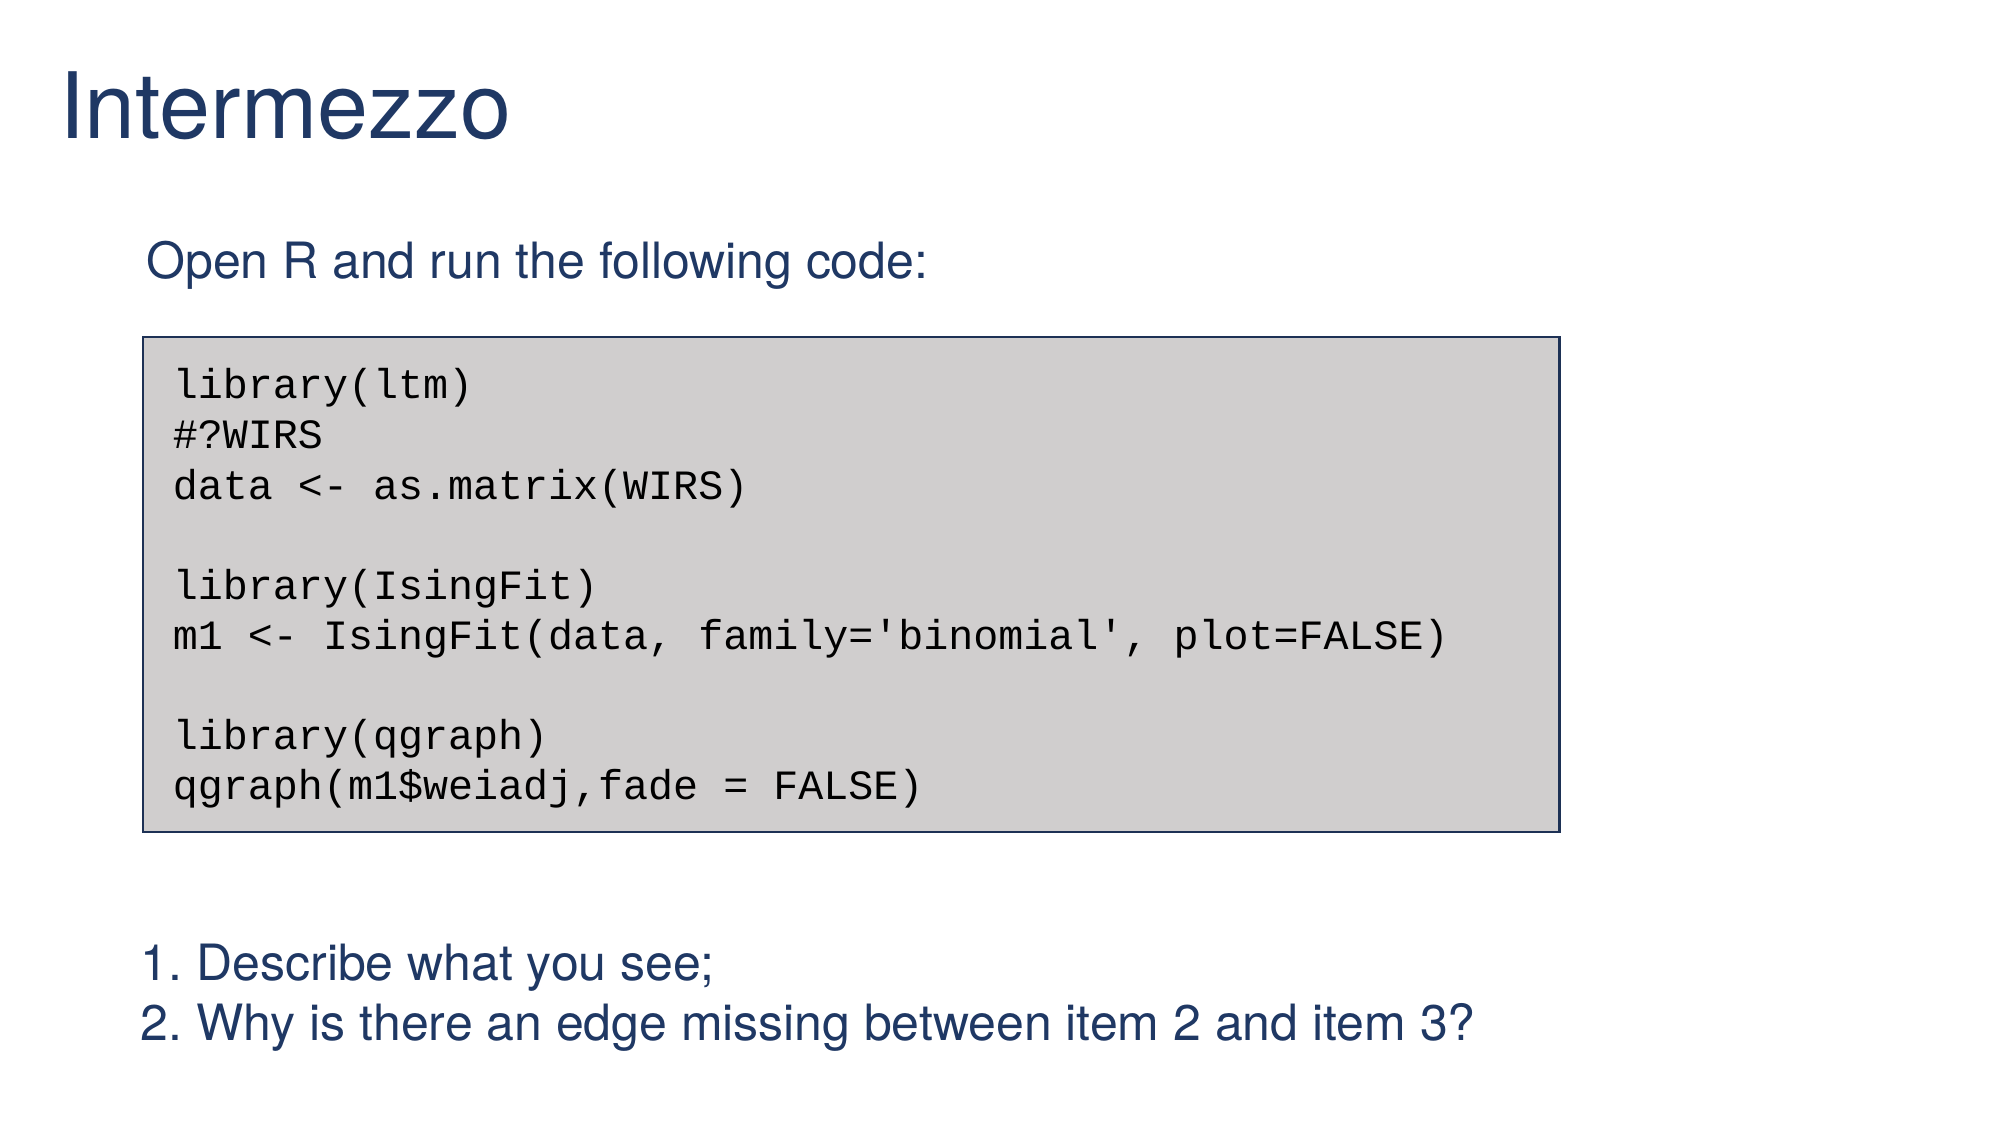

# Intermezzo
Open R and run the following code:

library(ltm)
#?WIRS
data <- as.matrix(WIRS)

library(IsingFit)
m1 <- IsingFit(data, family='binomial', plot=FALSE)

library(qgraph)
qgraph(m1$weiadj,fade = FALSE)
Describe what you see;
Why is there an edge missing between item 2 and item 3?